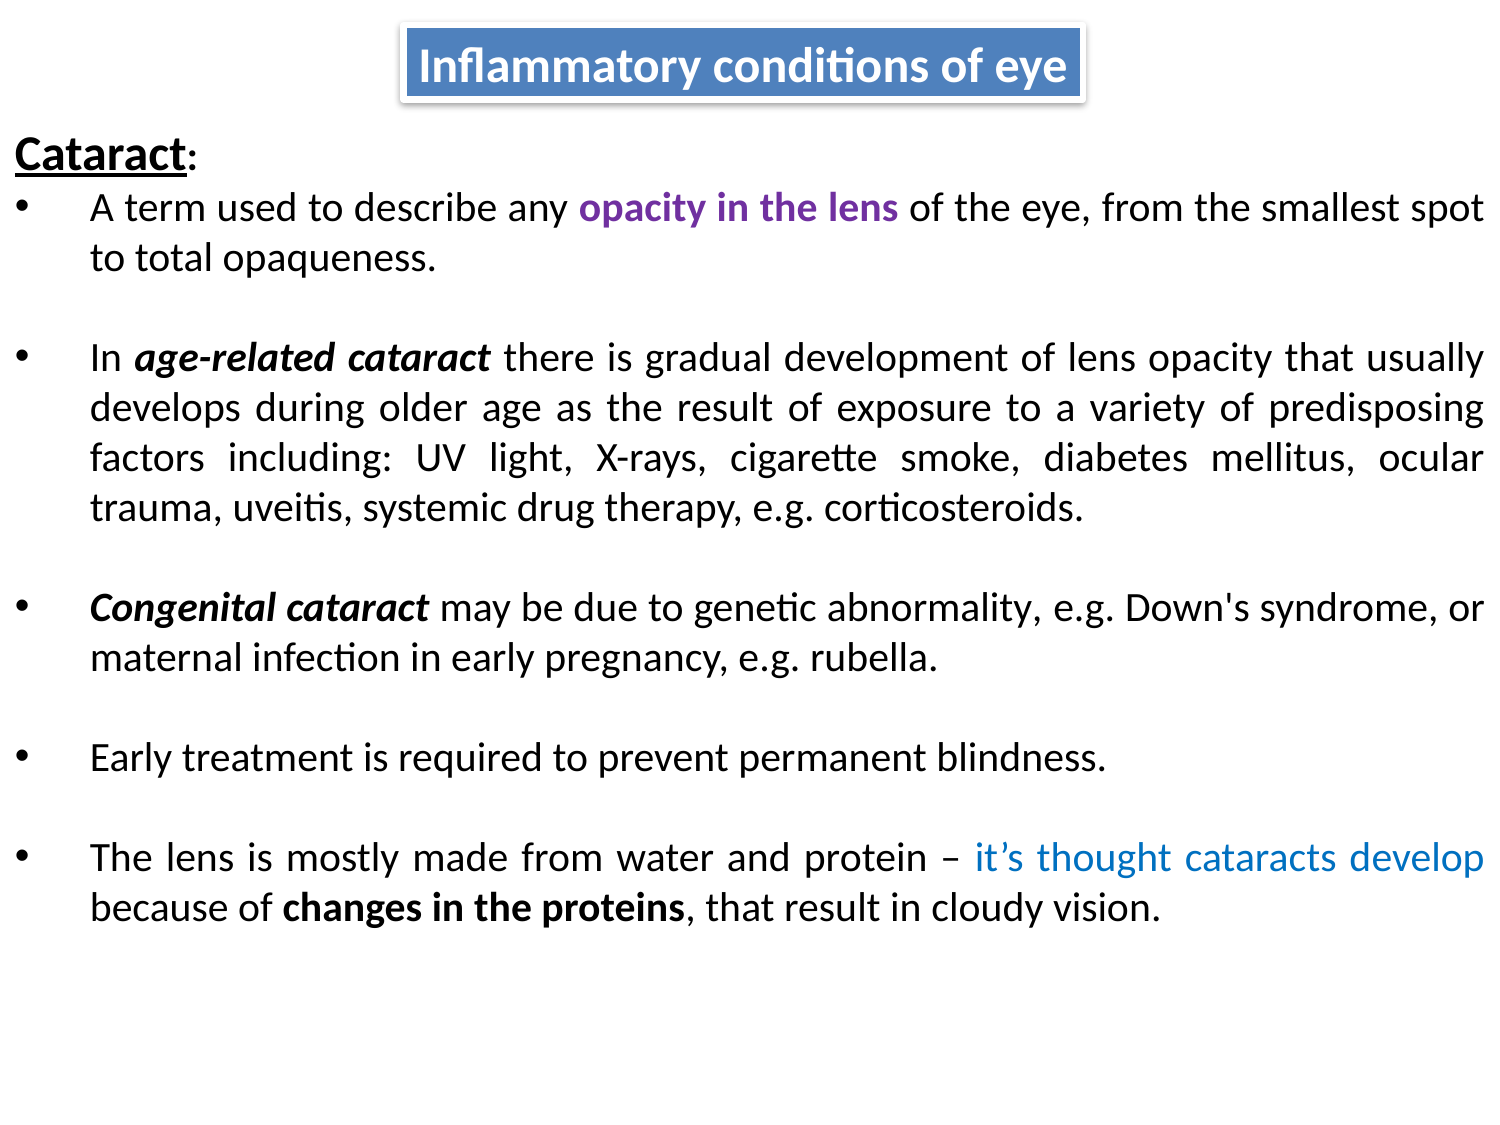

Inflammatory conditions of eye
Cataract:
A term used to describe any opacity in the lens of the eye, from the smallest spot to total opaqueness.

In age-related cataract there is gradual development of lens opacity that usually develops during older age as the result of exposure to a variety of predisposing factors including: UV light, X-rays, cigarette smoke, diabetes mellitus, ocular trauma, uveitis, systemic drug therapy, e.g. corticosteroids.

Congenital cataract may be due to genetic abnormality, e.g. Down's syndrome, or maternal infection in early pregnancy, e.g. rubella.

Early treatment is required to prevent permanent blindness.

The lens is mostly made from water and protein – it’s thought cataracts develop because of changes in the proteins, that result in cloudy vision.